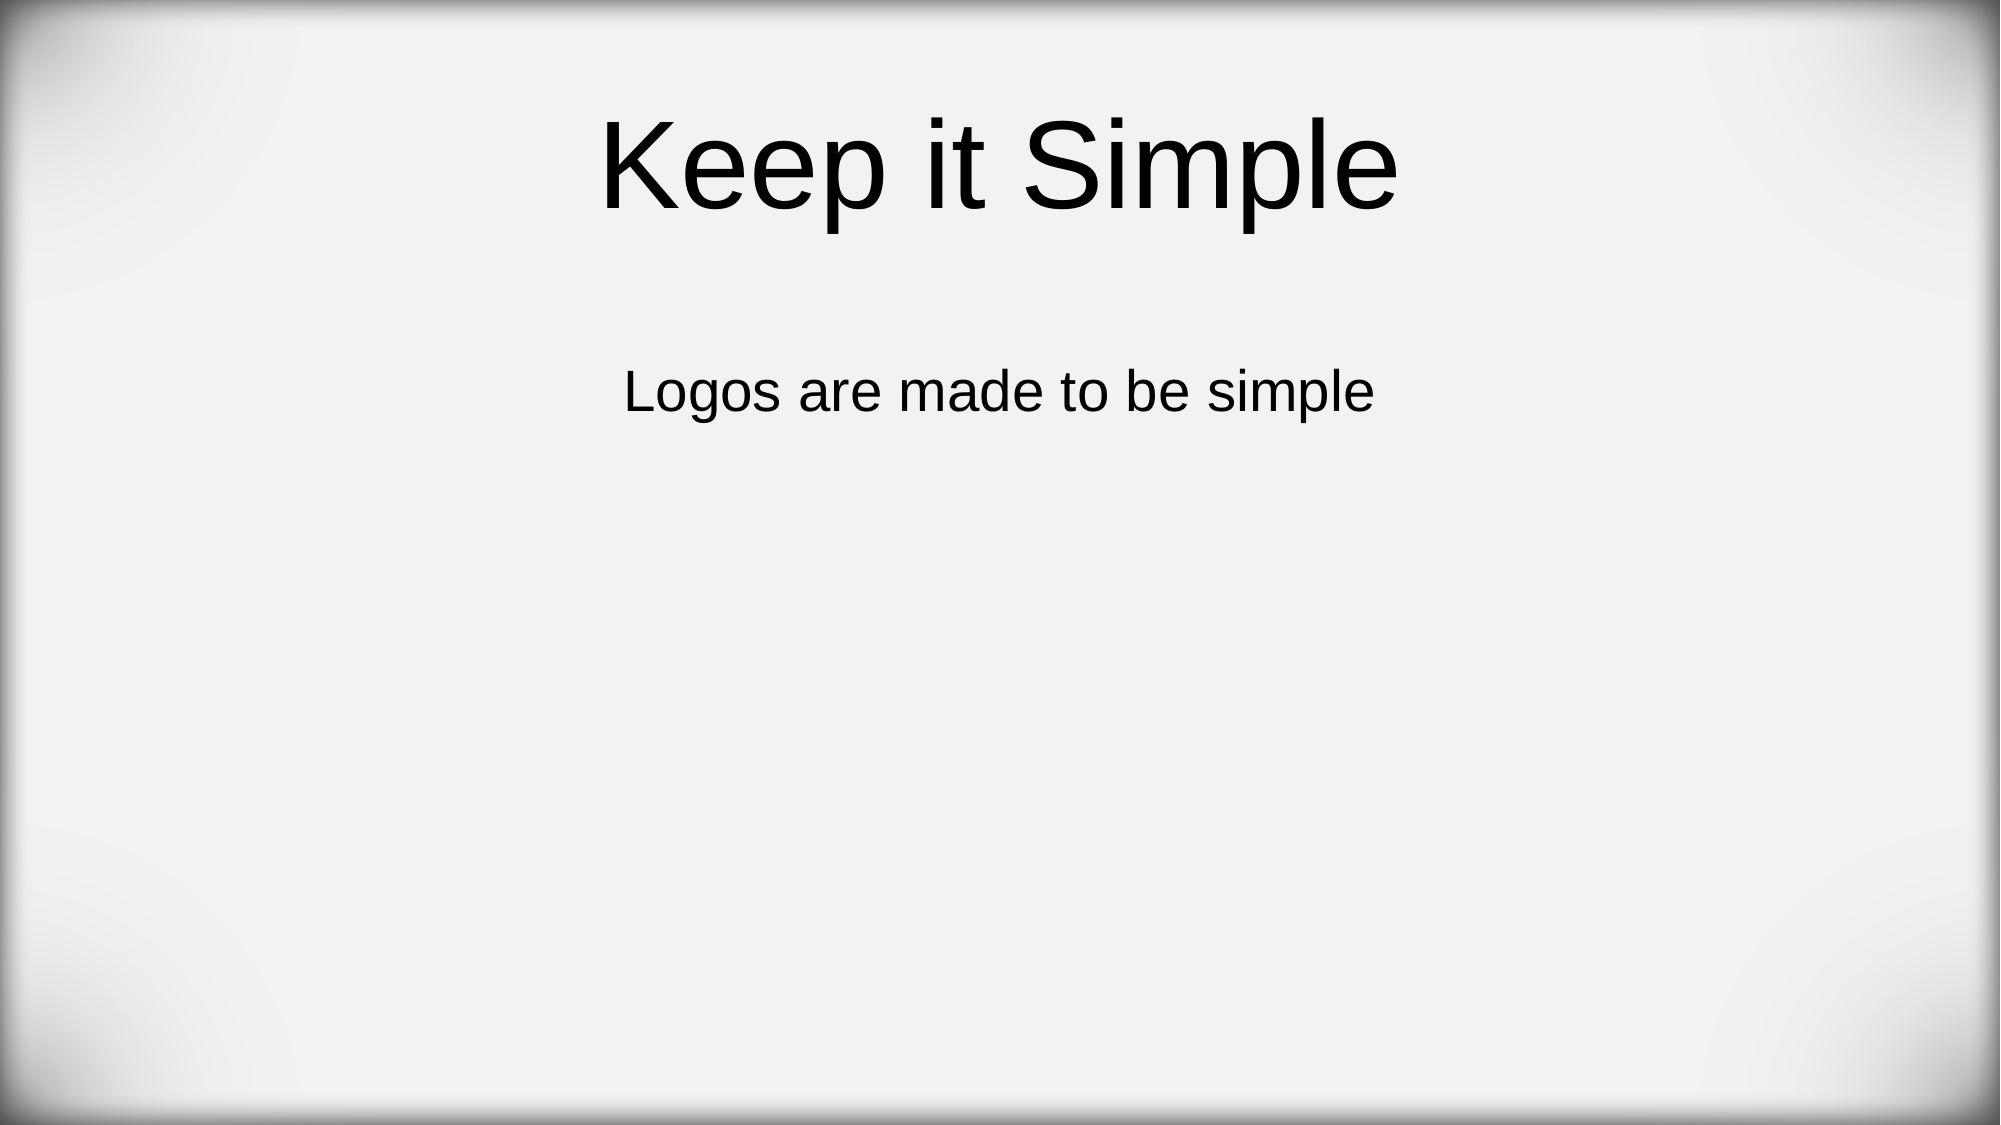

# Keep it Simple
Logos are made to be simple